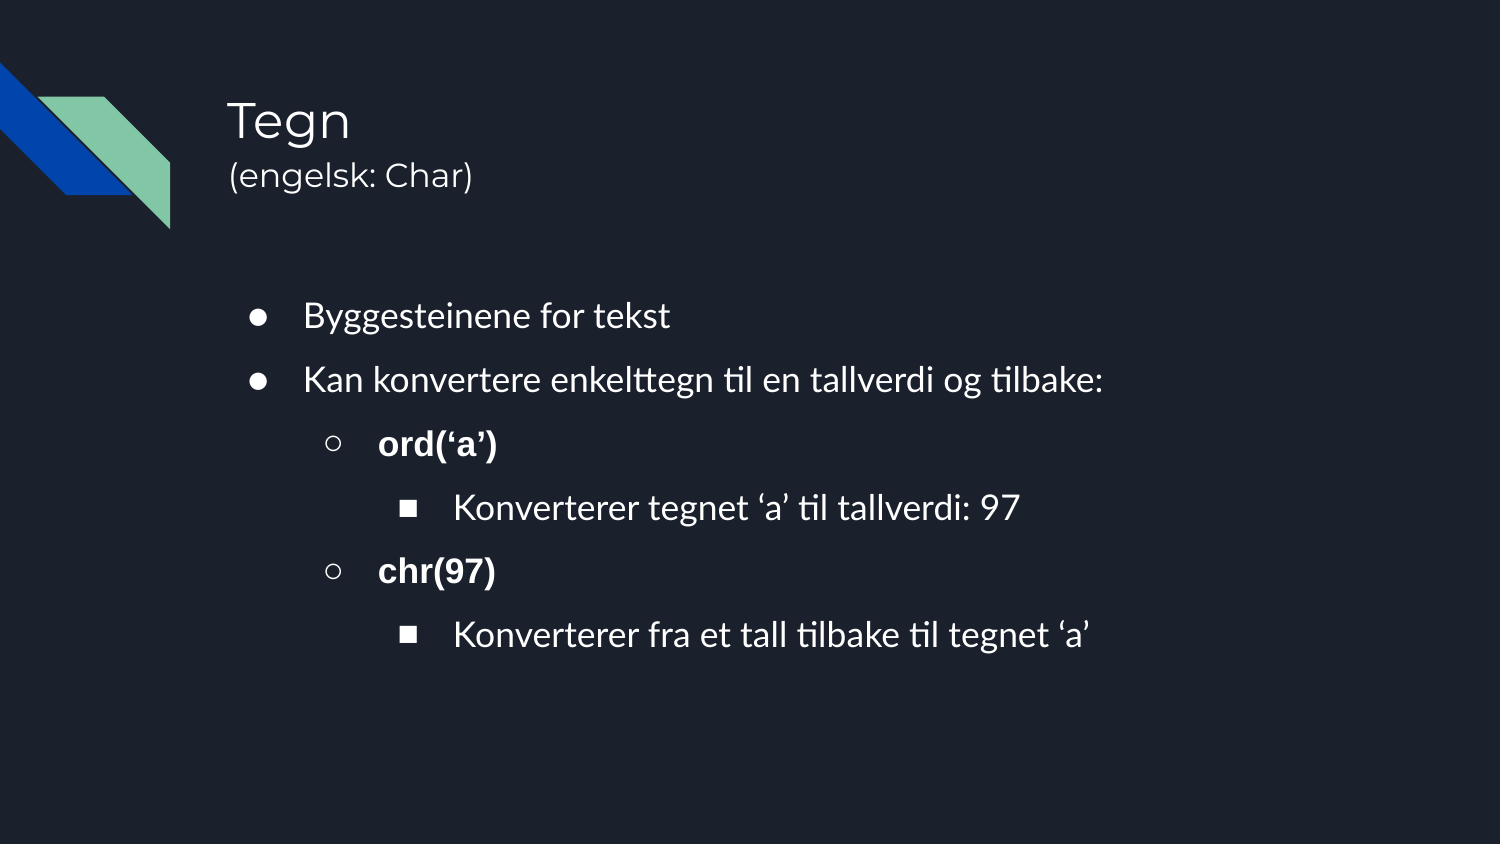

# Tegn
(engelsk: Char)
Byggesteinene for tekst
Kan konvertere enkelttegn til en tallverdi og tilbake:
ord(‘a’)
Konverterer tegnet ‘a’ til tallverdi: 97
chr(97)
Konverterer fra et tall tilbake til tegnet ‘a’